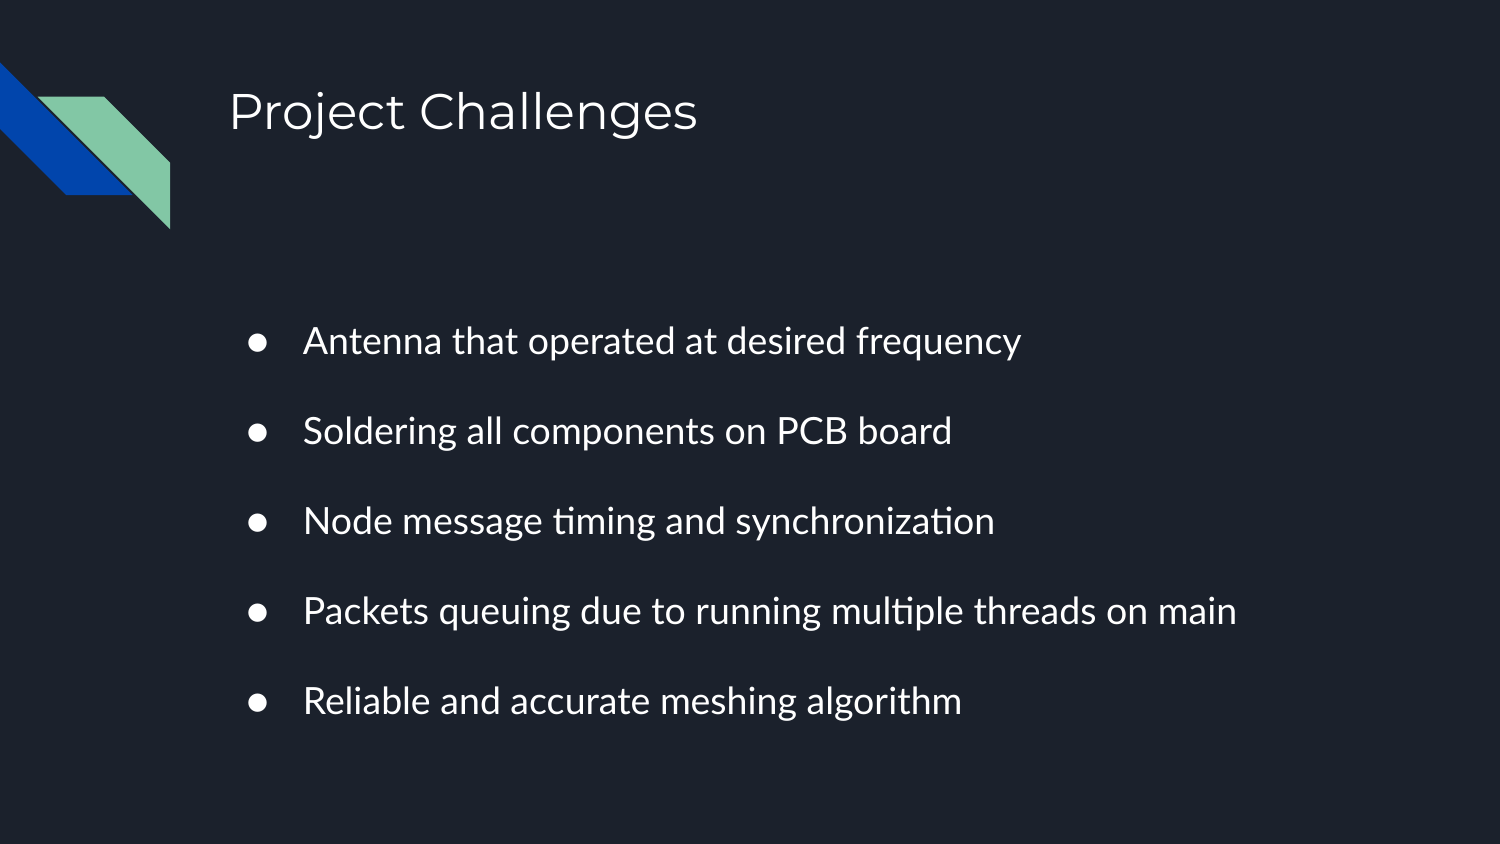

# Project Challenges
Antenna that operated at desired frequency
Soldering all components on PCB board
Node message timing and synchronization
Packets queuing due to running multiple threads on main
Reliable and accurate meshing algorithm